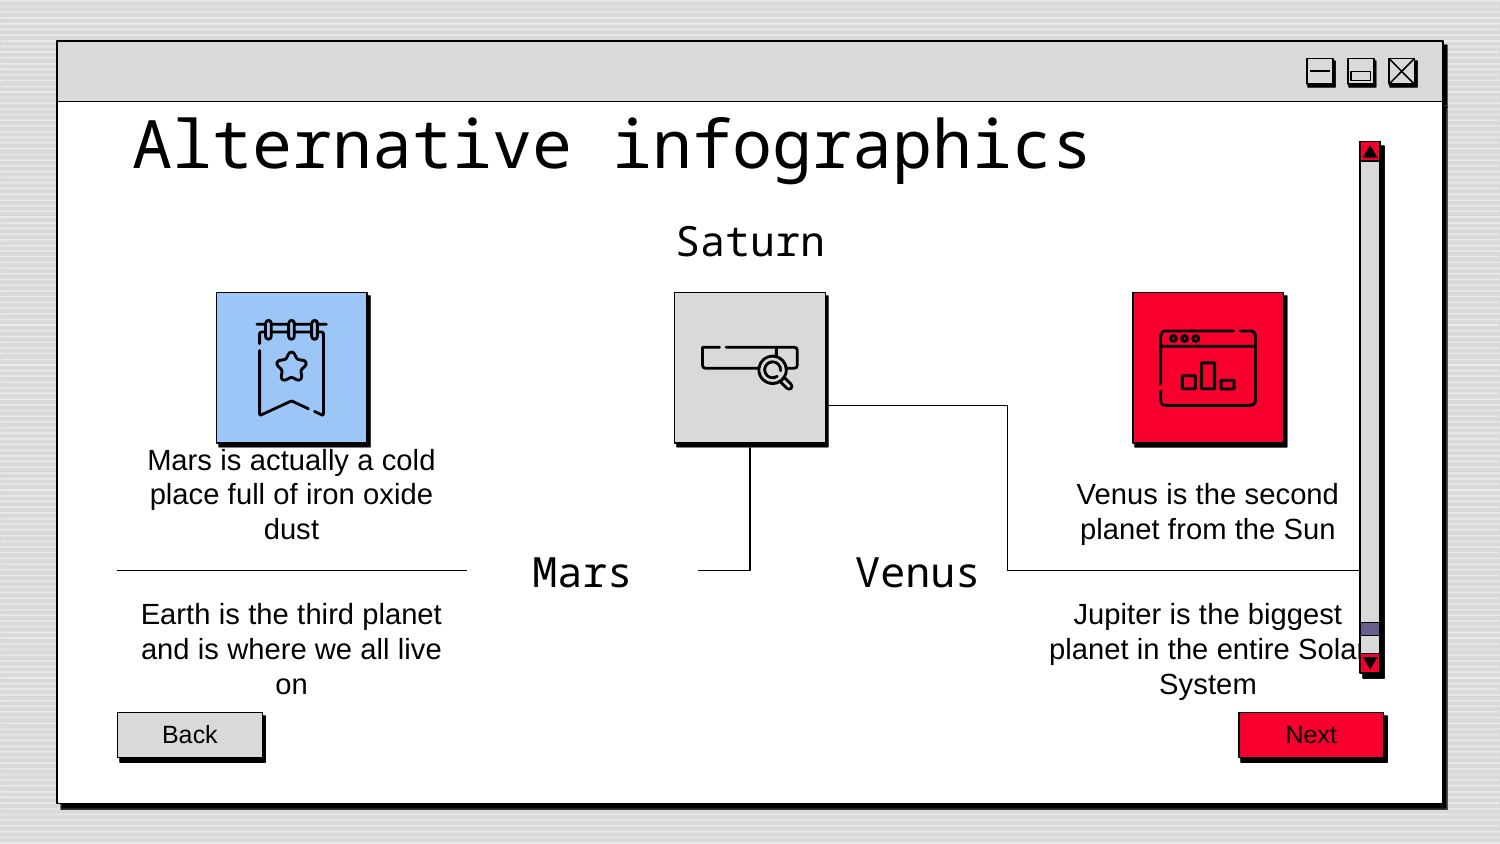

# Alternative infographics

Saturn

Mars is actually a cold place full of iron oxide dust
Venus is the second planet from the Sun
Venus
Mars
Earth is the third planet and is where we all live on
Jupiter is the biggest planet in the entire Solar System

Back
Next